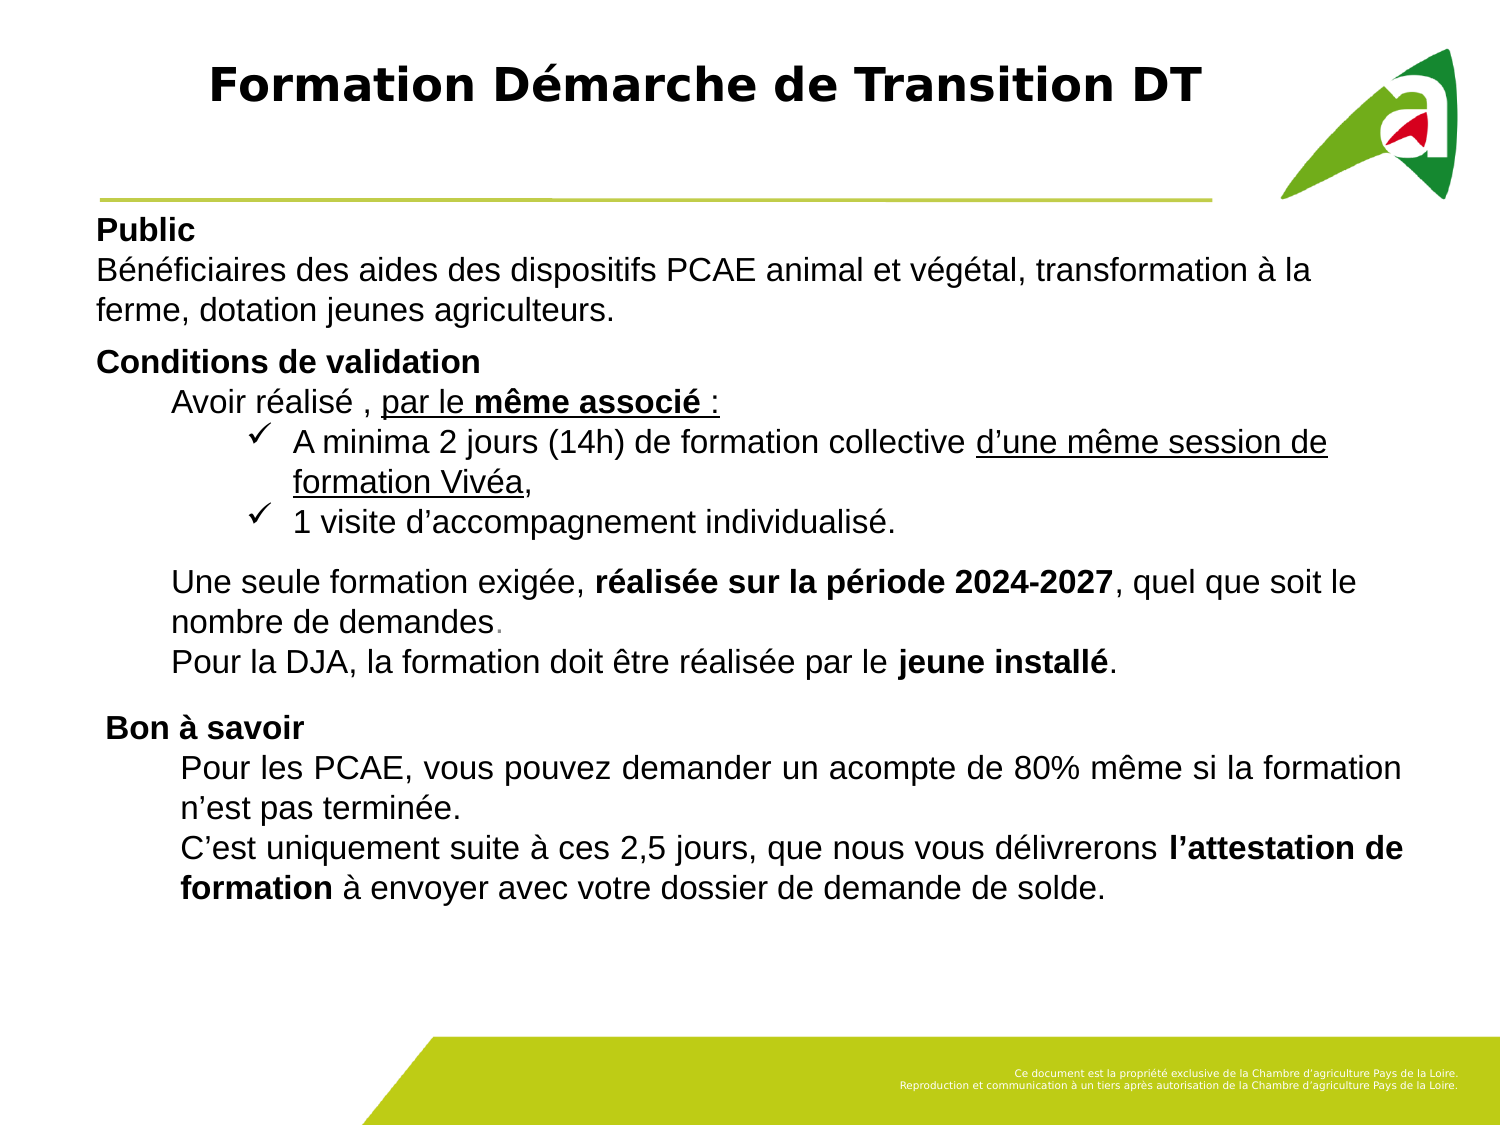

# Formation Démarche de Transition DT
Public
Bénéficiaires des aides des dispositifs PCAE animal et végétal, transformation à la ferme, dotation jeunes agriculteurs.

Conditions de validation
Avoir réalisé , par le même associé :
A minima 2 jours (14h) de formation collective d’une même session de formation Vivéa,
1 visite d’accompagnement individualisé.

Une seule formation exigée, réalisée sur la période 2024-2027, quel que soit le nombre de demandes.
Pour la DJA, la formation doit être réalisée par le jeune installé.

Bon à savoir
Pour les PCAE, vous pouvez demander un acompte de 80% même si la formation n’est pas terminée.
C’est uniquement suite à ces 2,5 jours, que nous vous délivrerons l’attestation de formation à envoyer avec votre dossier de demande de solde.